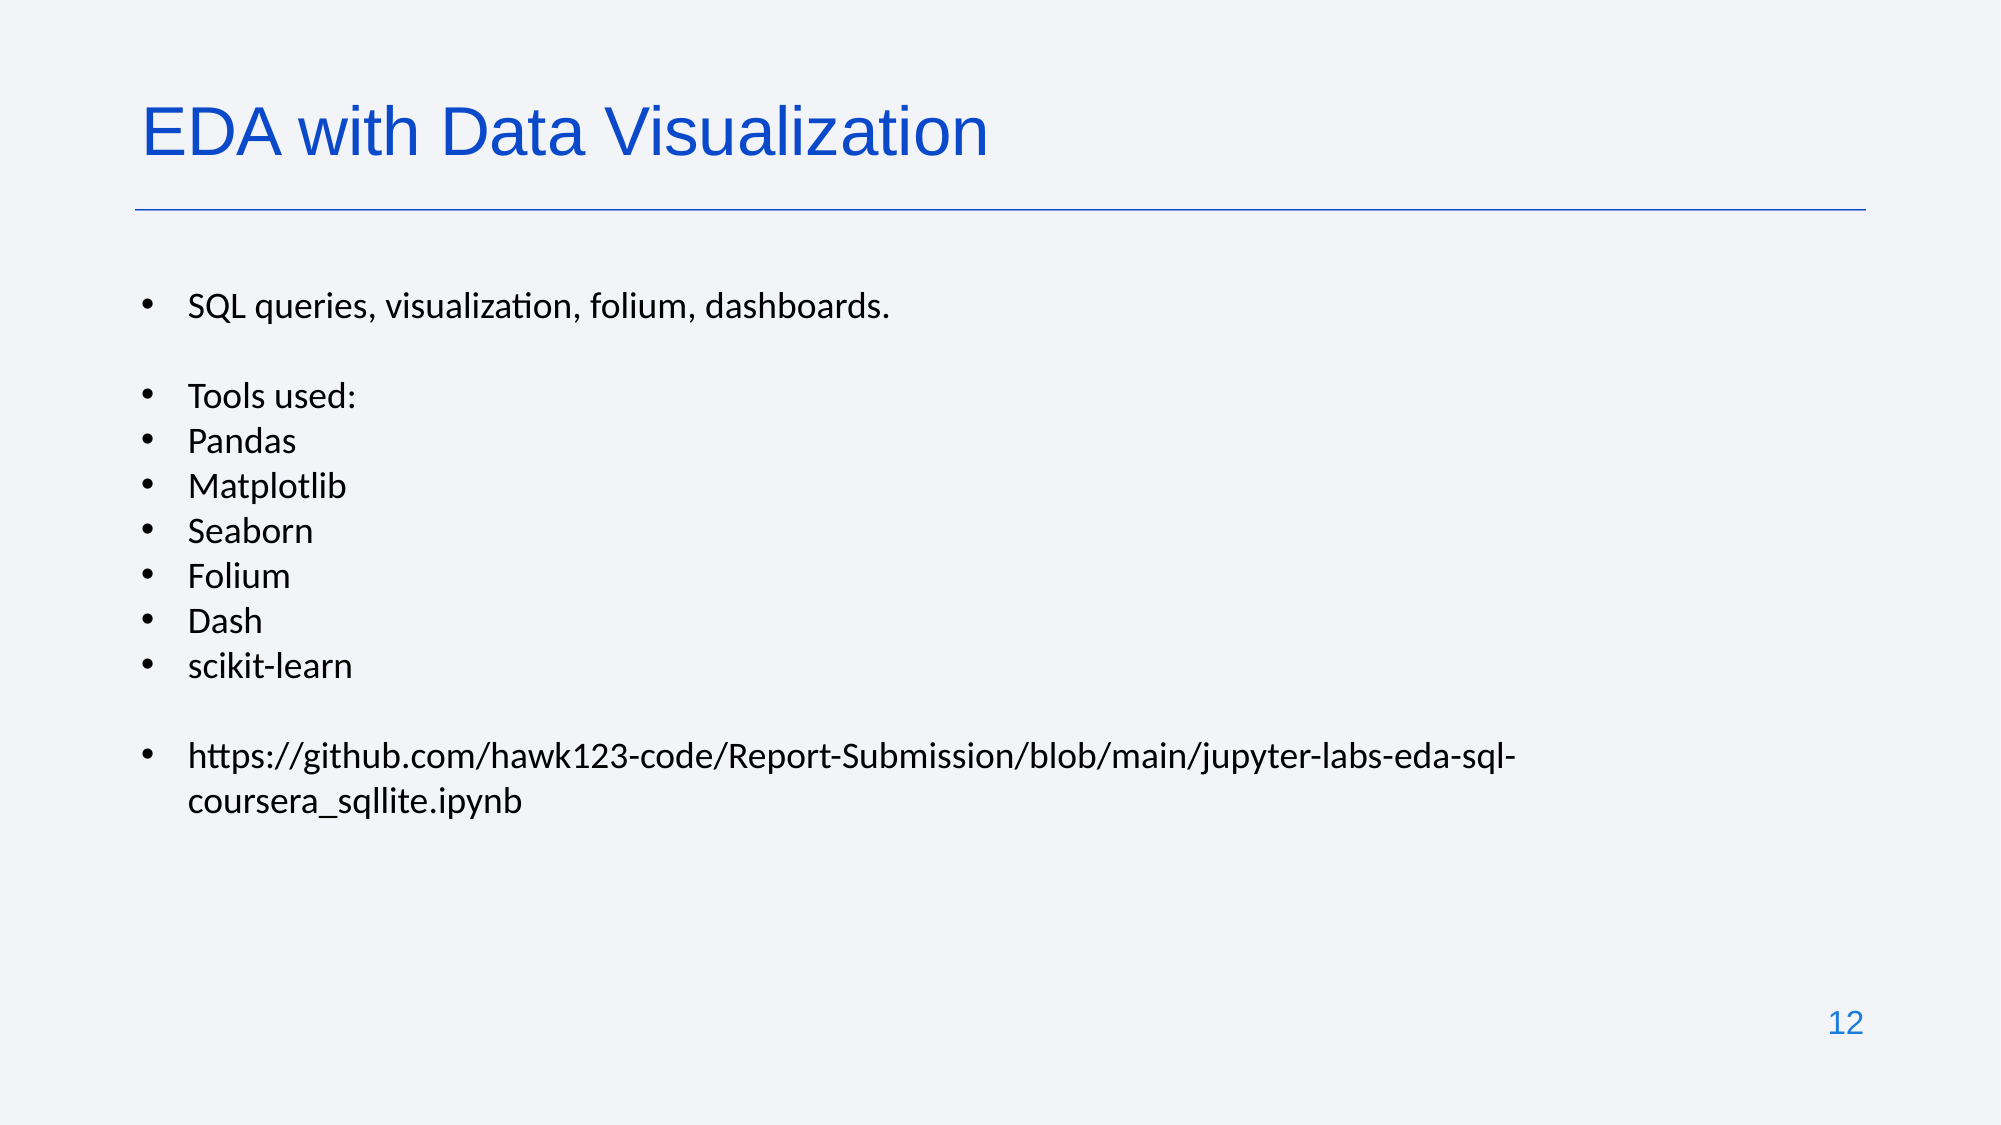

EDA with Data Visualization
SQL queries, visualization, folium, dashboards.

Tools used:
Pandas
Matplotlib
Seaborn
Folium
Dash
scikit-learn

https://github.com/hawk123-code/Report-Submission/blob/main/jupyter-labs-eda-sql-coursera_sqllite.ipynb

12